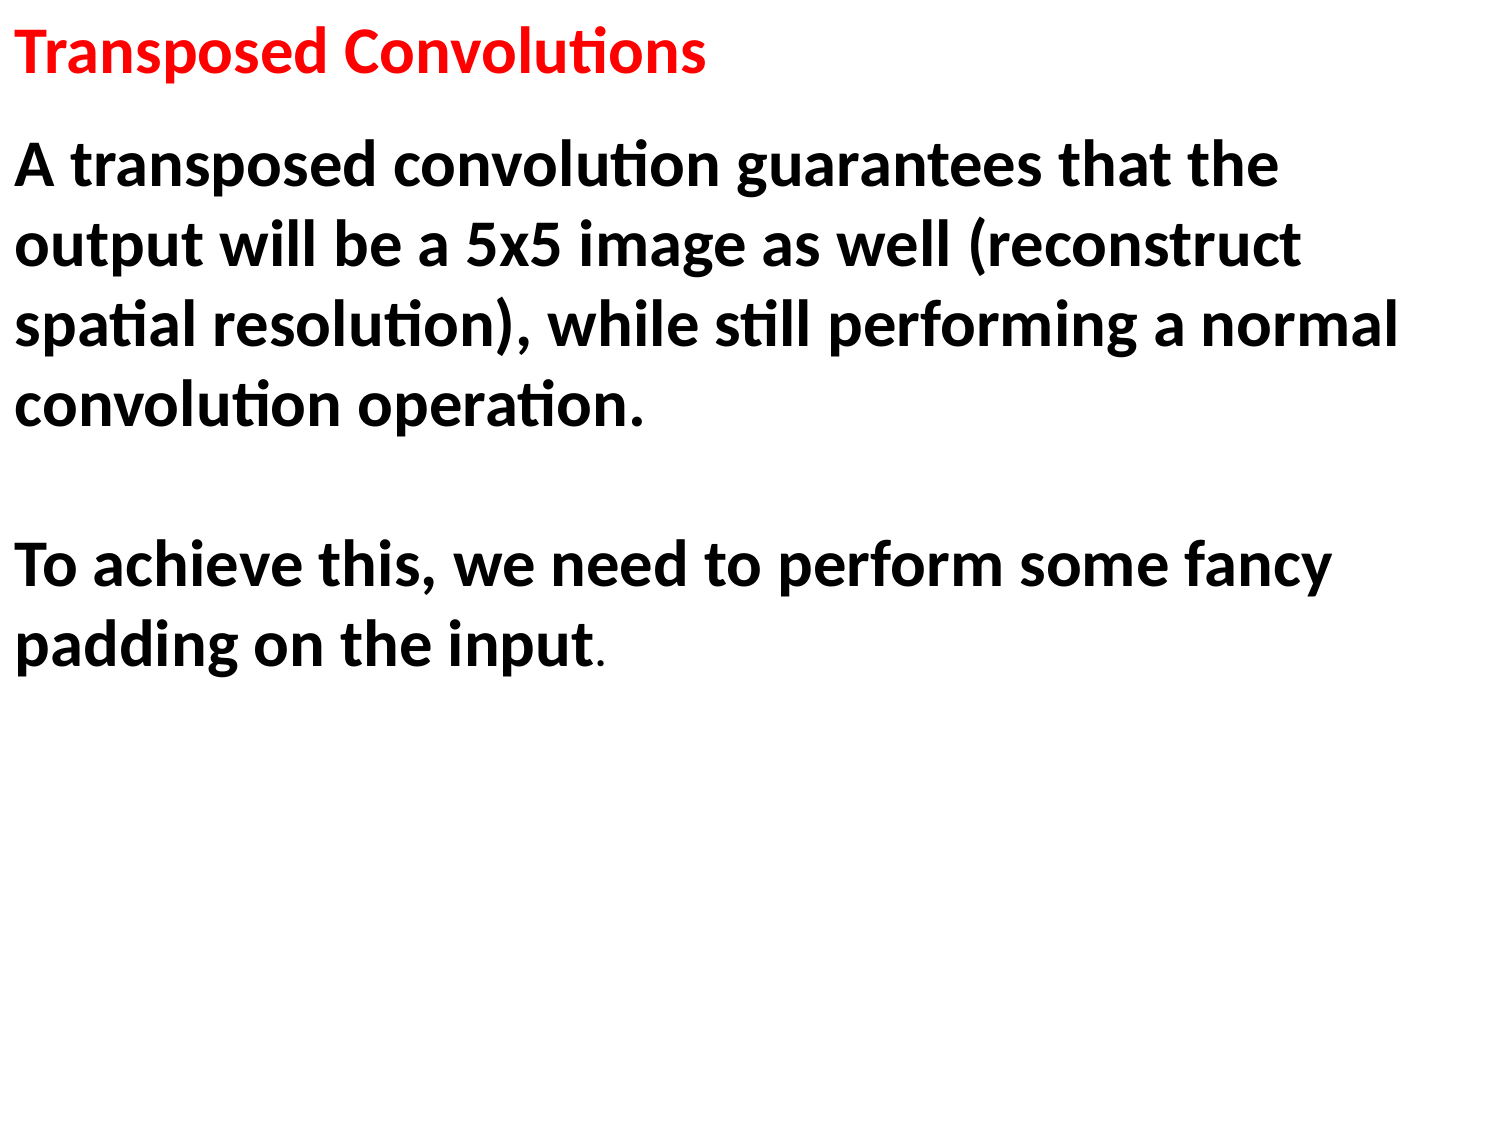

Transposed Convolutions

A transposed convolution guarantees that the output will be a 5x5 image as well (reconstruct spatial resolution), while still performing a normal convolution operation.

To achieve this, we need to perform some fancy padding on the input.